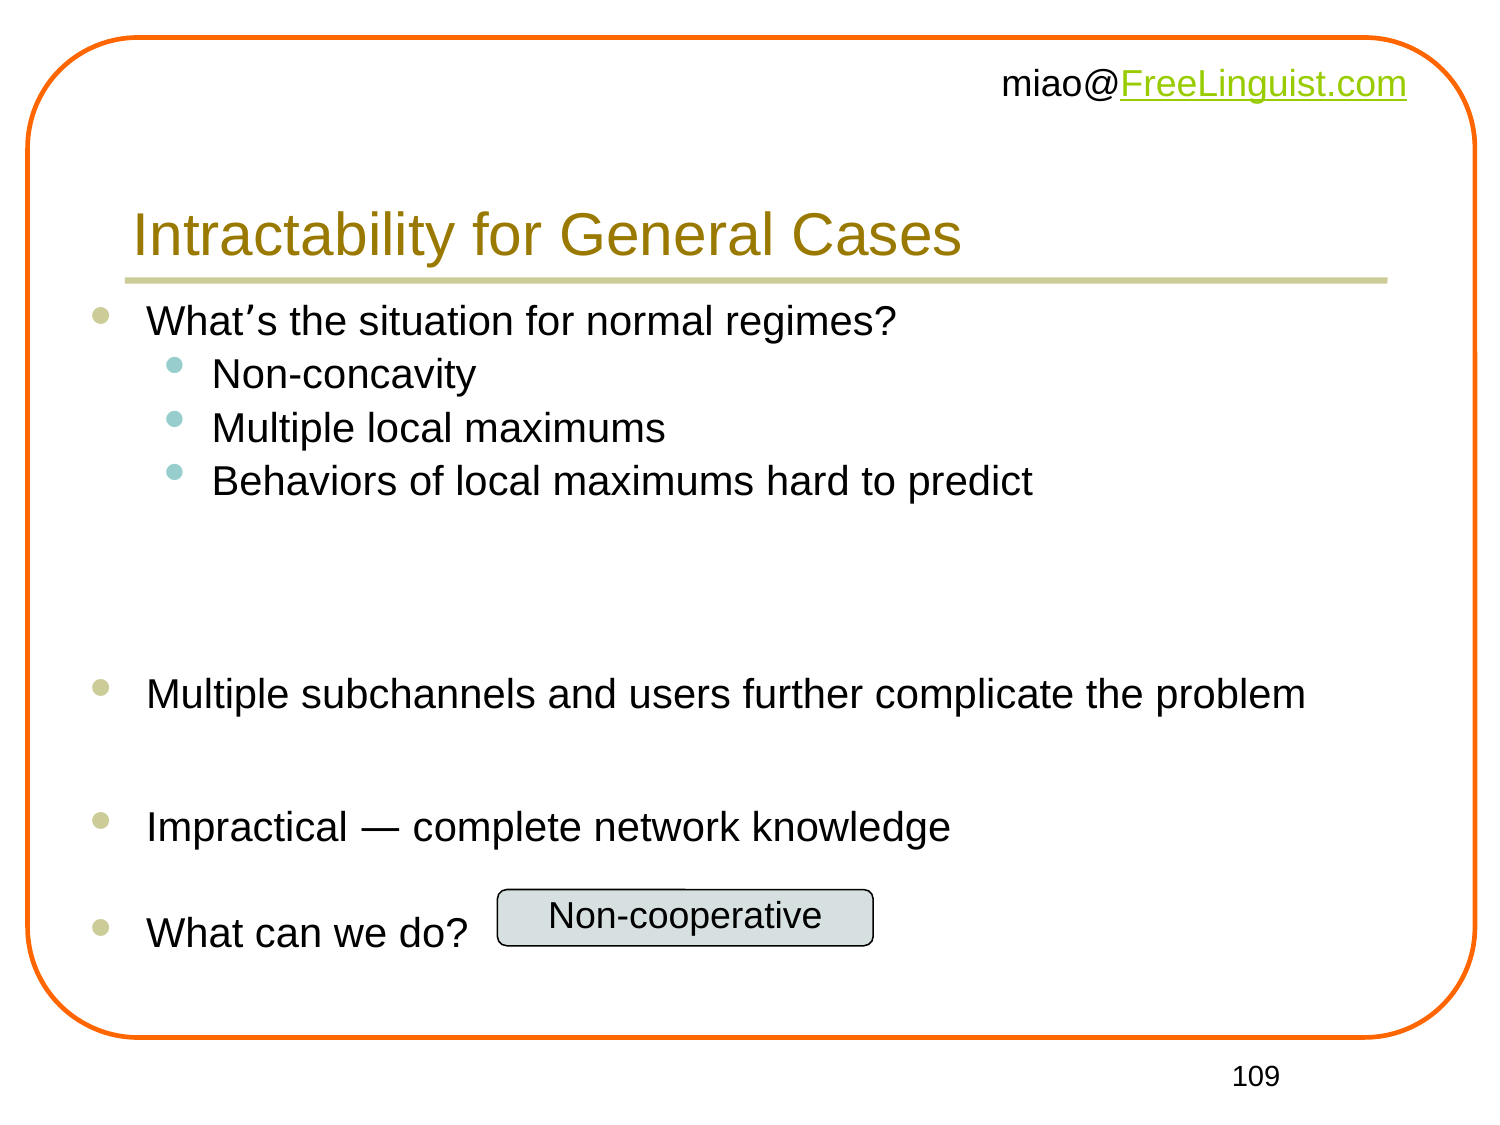

# Intractability for General Cases
What’s the situation for normal regimes?
Non-concavity
Multiple local maximums
Behaviors of local maximums hard to predict

Multiple subchannels and users further complicate the problem

Impractical — complete network knowledge

What can we do?
Non-cooperative
109